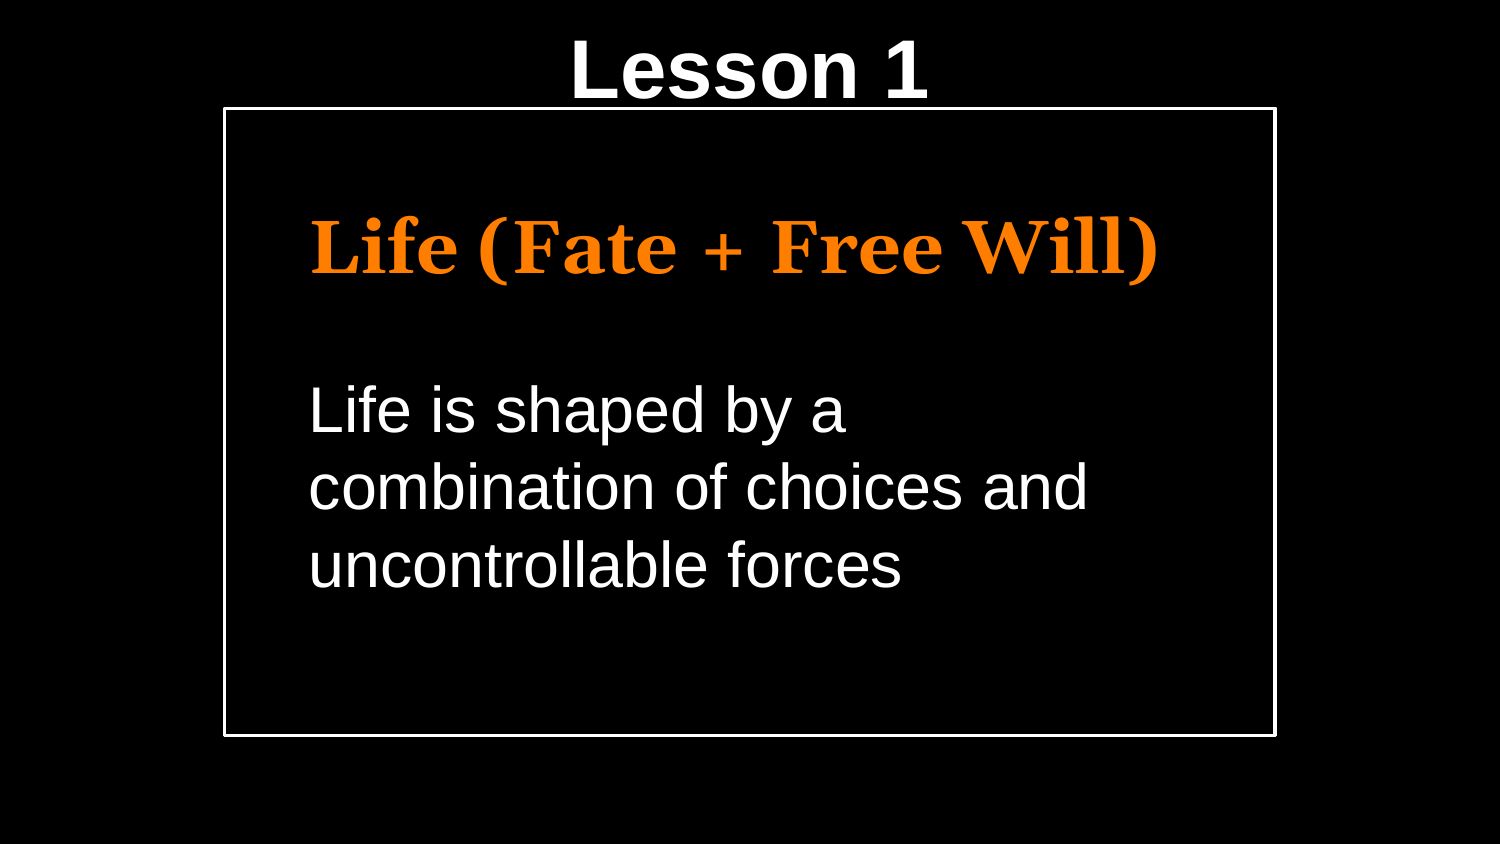

Lesson 1
Life (Fate + Free Will)
# Life is shaped by a combination of choices and uncontrollable forces